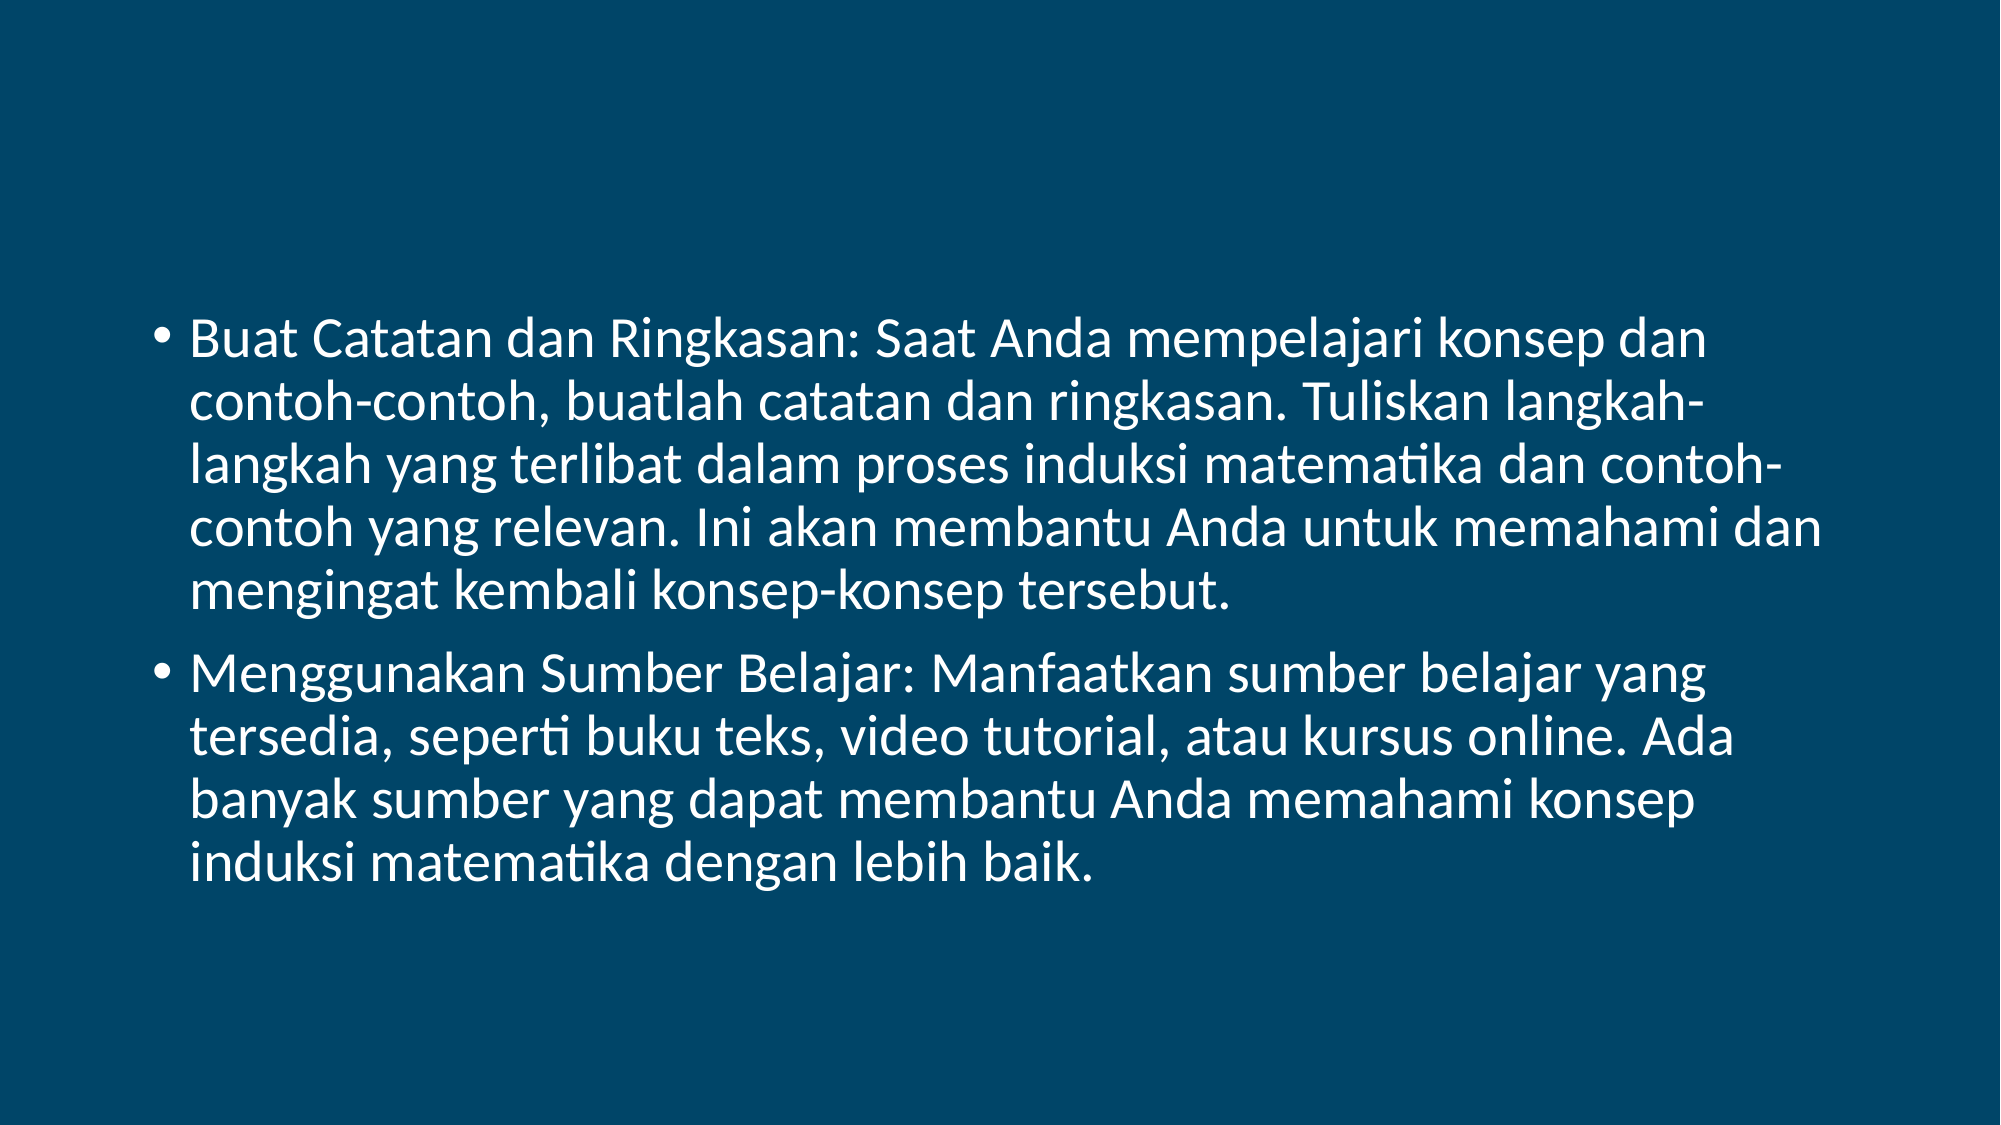

Buat Catatan dan Ringkasan: Saat Anda mempelajari konsep dan contoh-contoh, buatlah catatan dan ringkasan. Tuliskan langkah-langkah yang terlibat dalam proses induksi matematika dan contoh-contoh yang relevan. Ini akan membantu Anda untuk memahami dan mengingat kembali konsep-konsep tersebut.
Menggunakan Sumber Belajar: Manfaatkan sumber belajar yang tersedia, seperti buku teks, video tutorial, atau kursus online. Ada banyak sumber yang dapat membantu Anda memahami konsep induksi matematika dengan lebih baik.